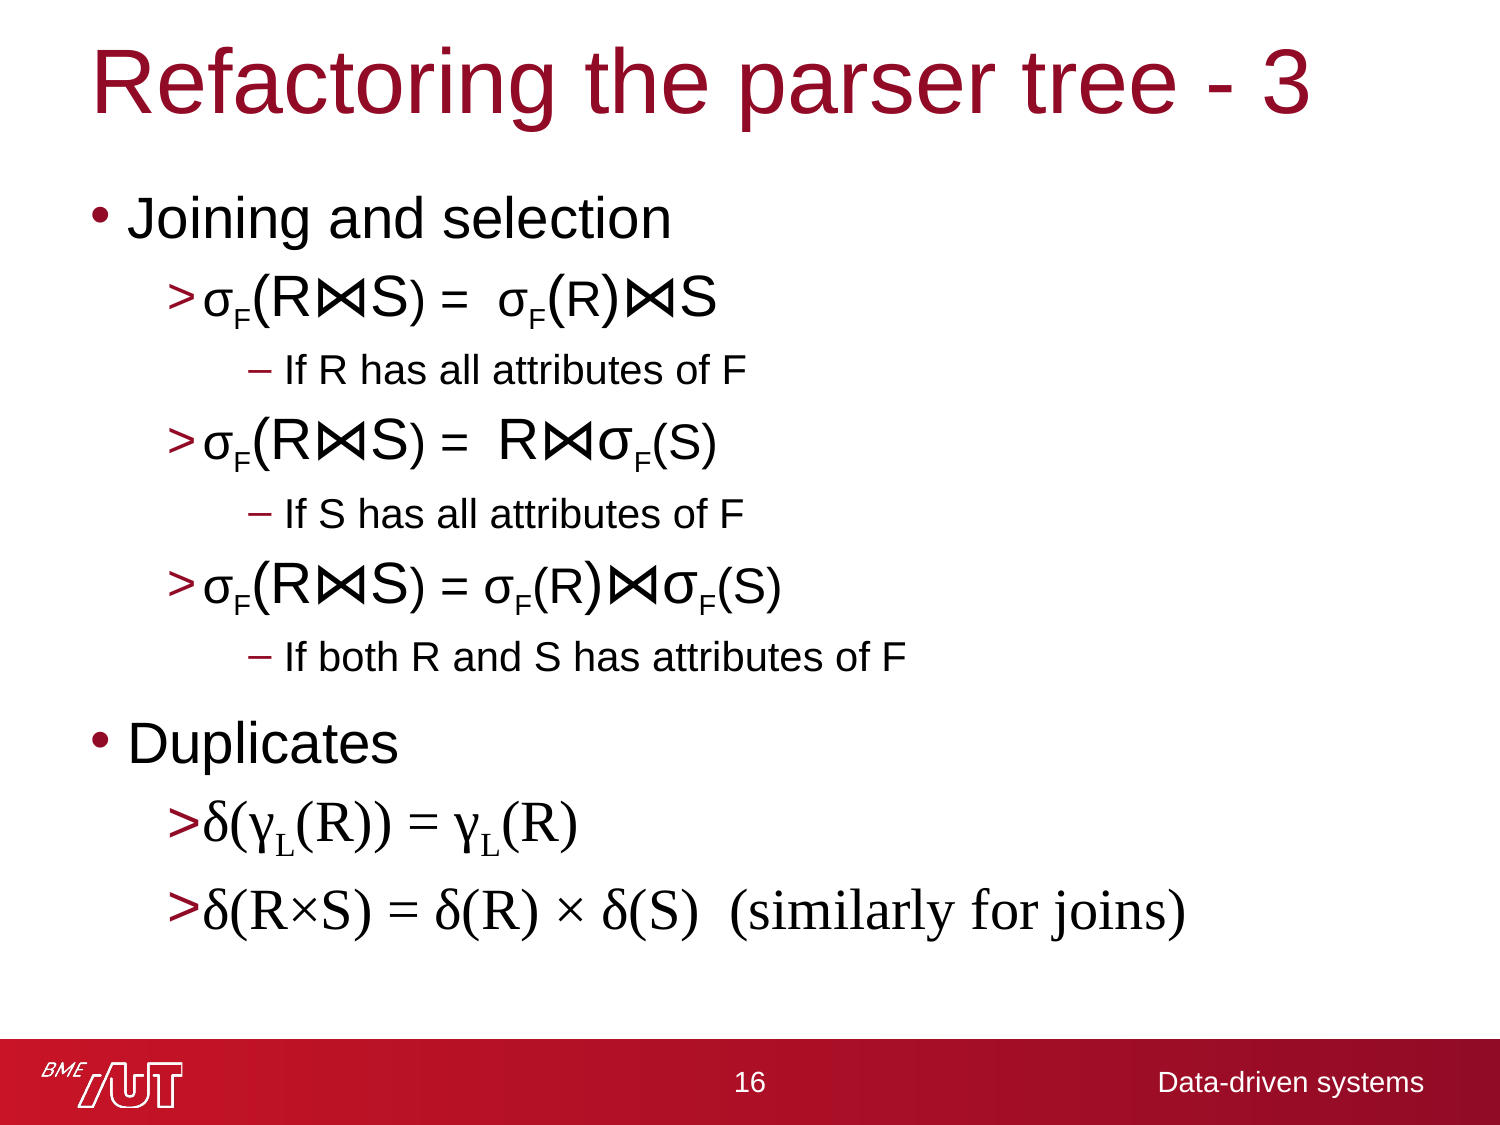

# Refactoring the parser tree - 3
Joining and selection
σF(R⋈S) =  σF(R)⋈S
If R has all attributes of F
σF(R⋈S) =  R⋈σF(S)
If S has all attributes of F
σF(R⋈S) = σF(R)⋈σF(S)
If both R and S has attributes of F
Duplicates
δ(γL(R)) = γL(R)
δ(R×S) = δ(R) × δ(S)  (similarly for joins)
16
Data-driven systems